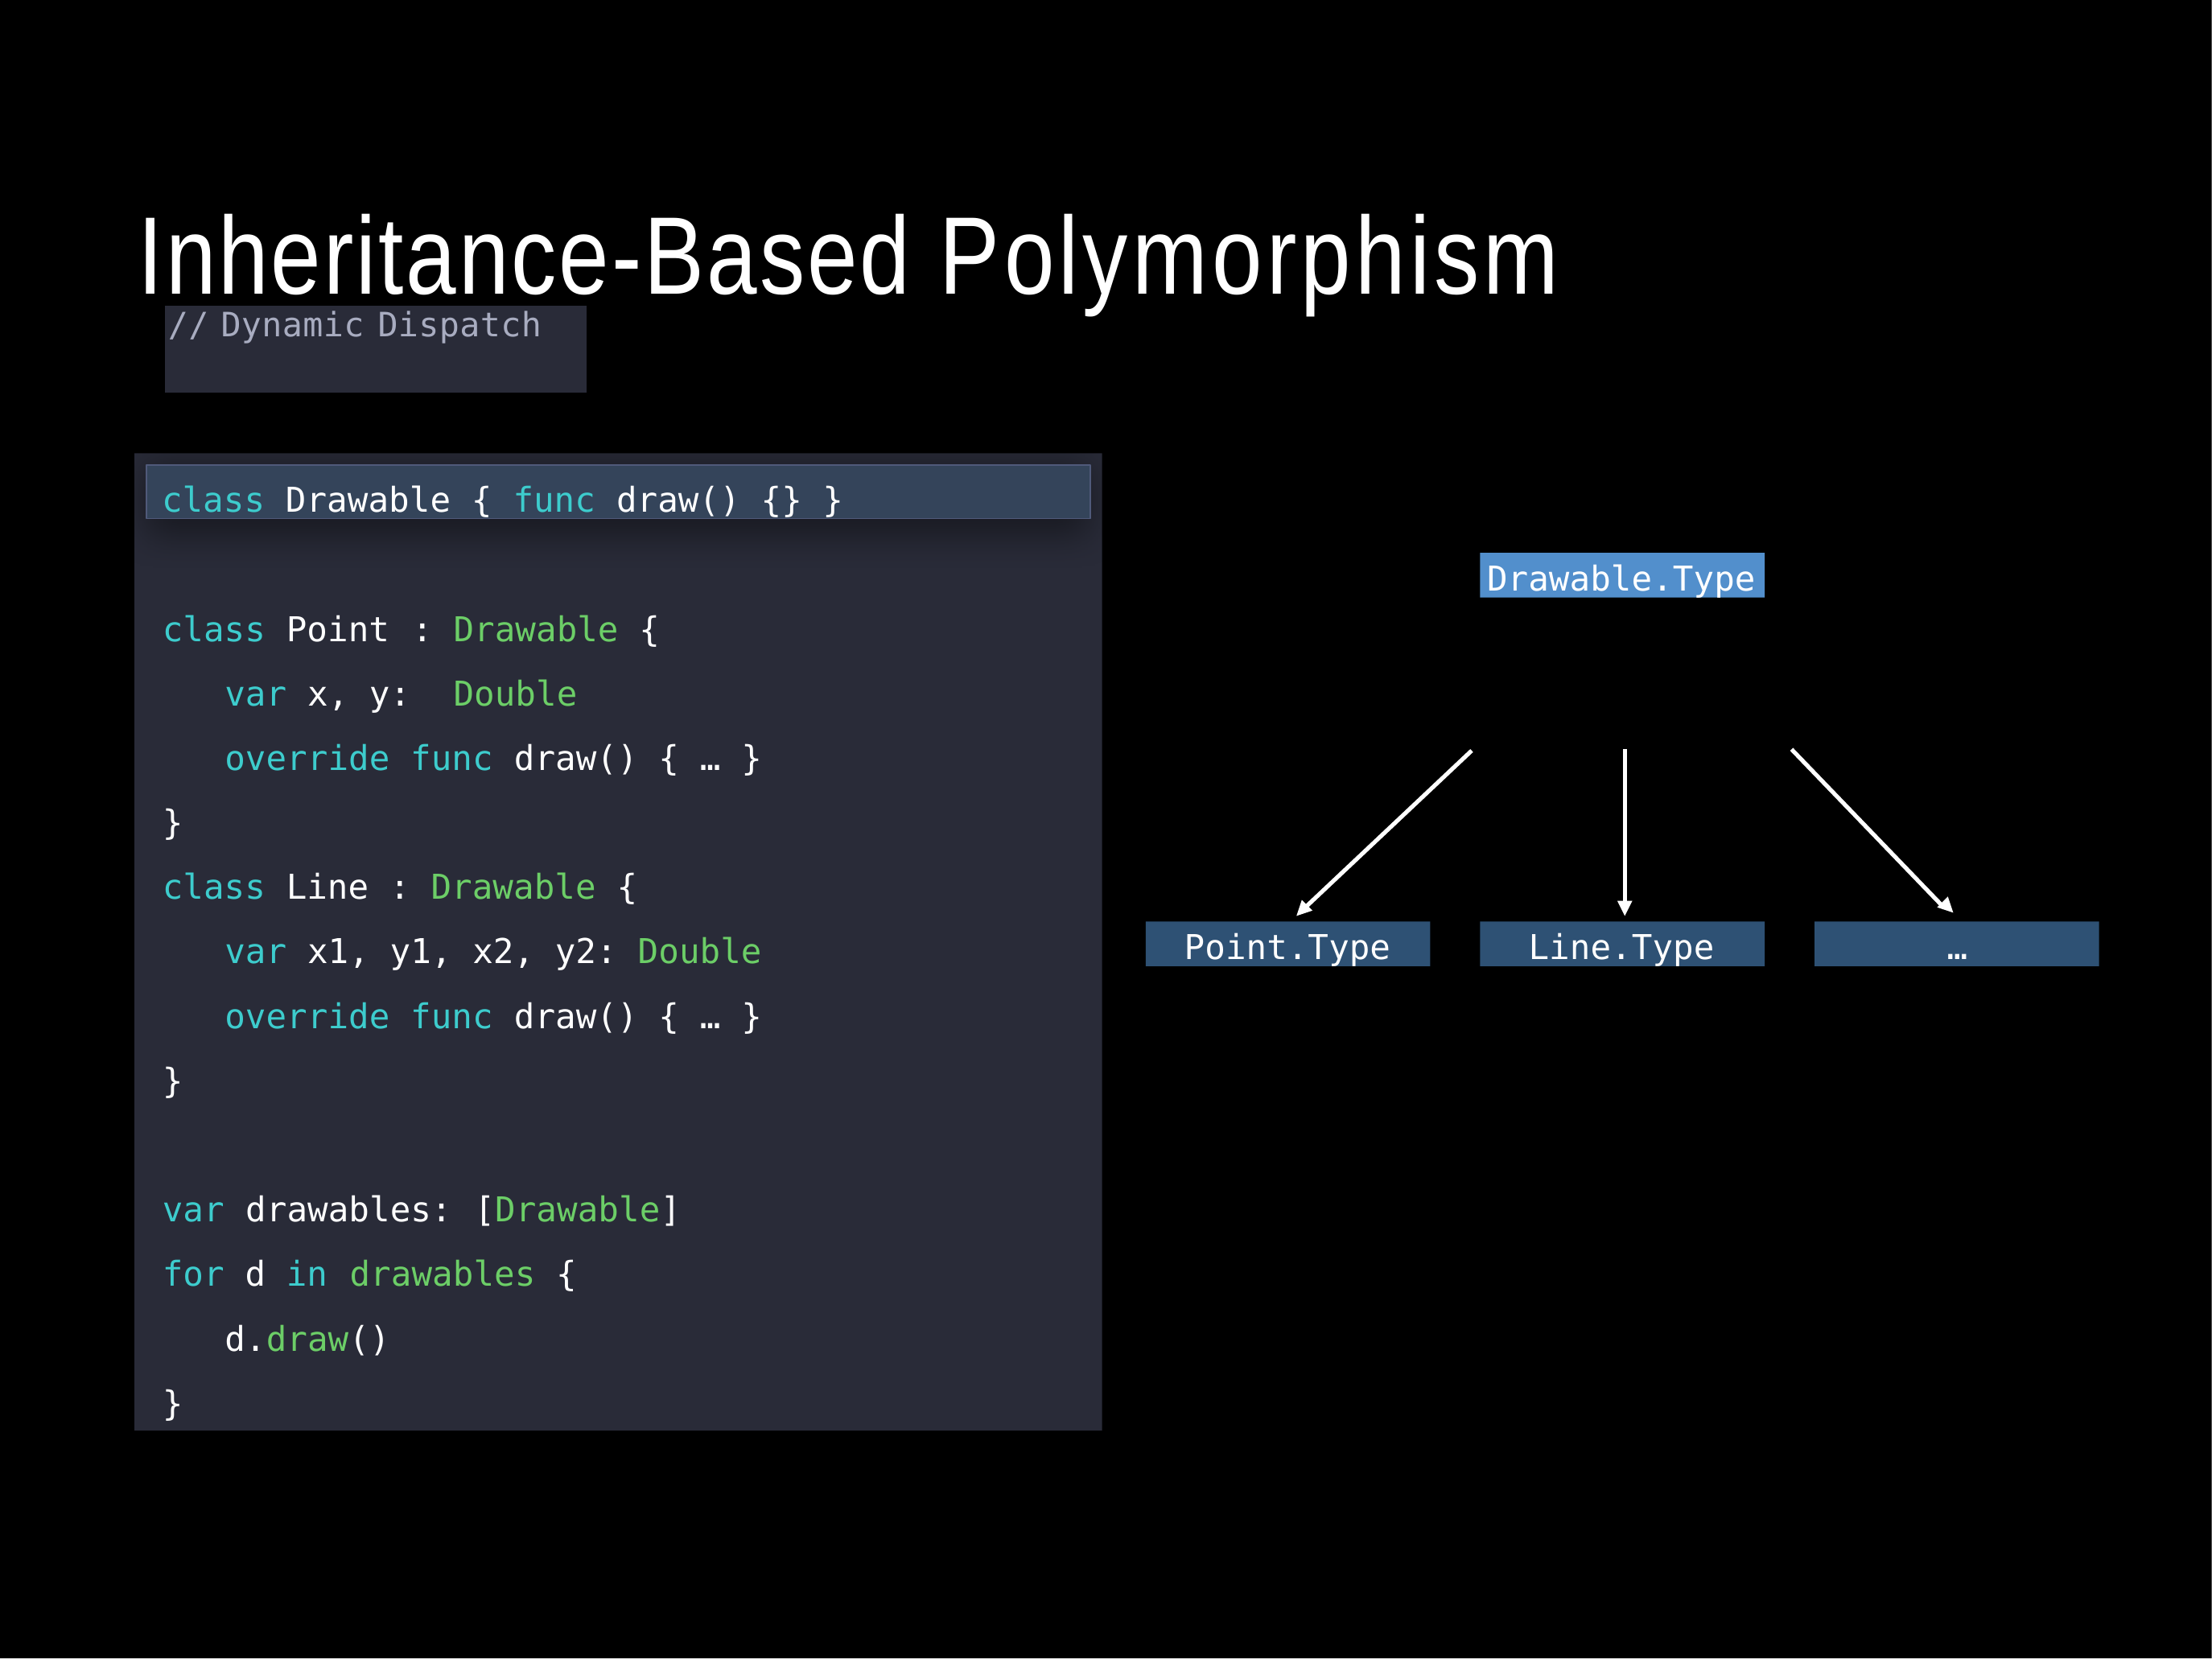

# Inheritance-Based Polymorphism
| // | Dynamic | Dispatch |
| --- | --- | --- |
|  |  |  |

class Drawable { func draw() {} }
Drawable.Type
class Point  var x, y:
: Drawable {  Double
override func draw() { … }

}
class Line : Drawable {
var x1, y1, x2, y2: Double

Point.Type
Line.Type
…
override func draw() { … }
}
var
for d in
drawables:
[Drawable]
drawables {
d.draw()
}